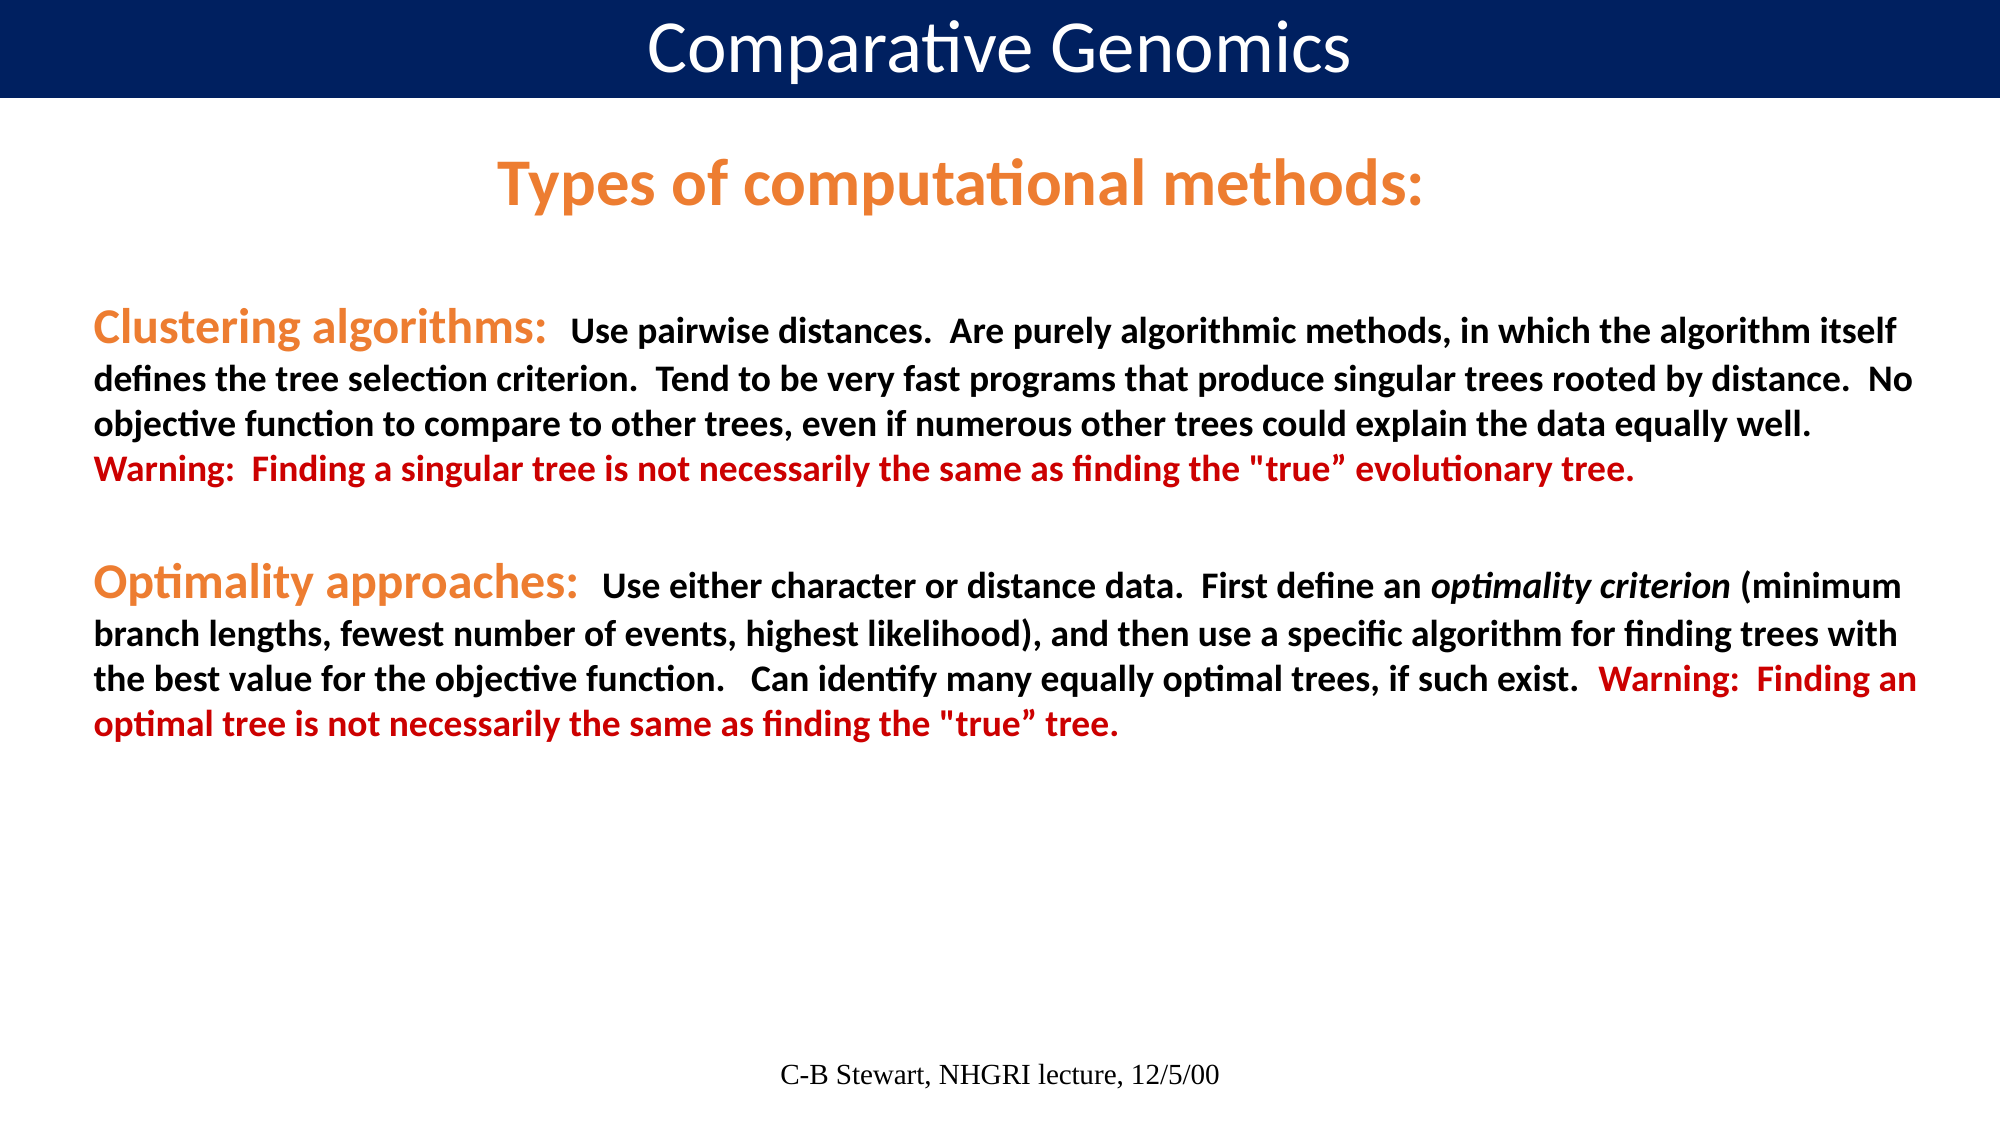

Comparative Genomics
Types of computational methods:

Clustering algorithms:  Use pairwise distances.  Are purely algorithmic methods, in which the algorithm itself defines the tree selection criterion.  Tend to be very fast programs that produce singular trees rooted by distance.  No objective function to compare to other trees, even if numerous other trees could explain the data equally well.   Warning:  Finding a singular tree is not necessarily the same as finding the "true” evolutionary tree.

Optimality approaches:  Use either character or distance data.  First define an optimality criterion (minimum branch lengths, fewest number of events, highest likelihood), and then use a specific algorithm for finding trees with the best value for the objective function.   Can identify many equally optimal trees, if such exist.  Warning:  Finding an optimal tree is not necessarily the same as finding the "true” tree.

C-B Stewart, NHGRI lecture, 12/5/00